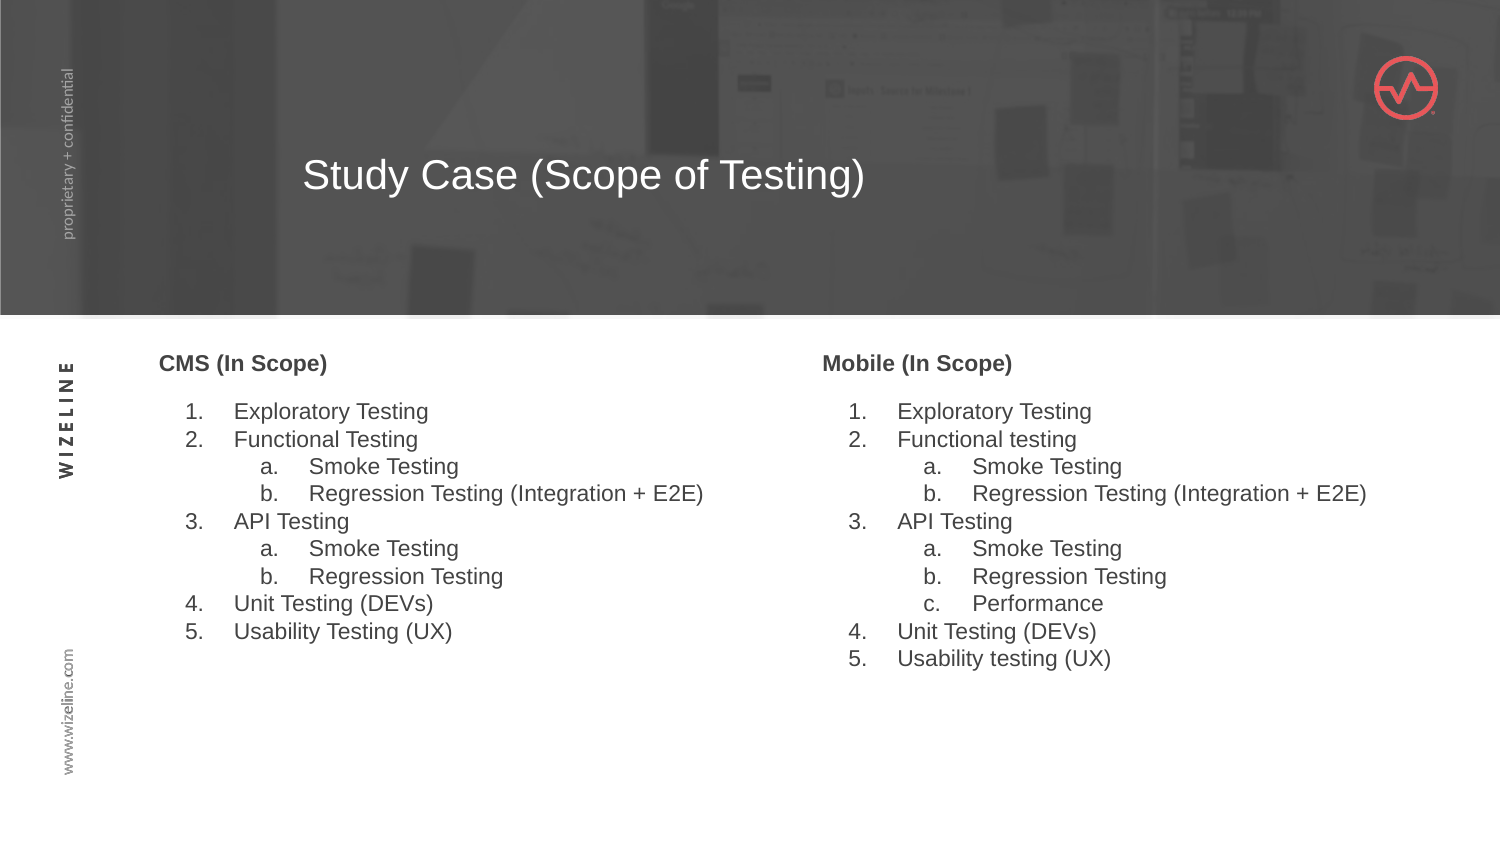

# Study Case (Scope of Testing)
CMS (In Scope)
Exploratory Testing
Functional Testing
Smoke Testing
Regression Testing (Integration + E2E)
API Testing
Smoke Testing
Regression Testing
Unit Testing (DEVs)
Usability Testing (UX)

Mobile (In Scope)
Exploratory Testing
Functional testing
Smoke Testing
Regression Testing (Integration + E2E)
API Testing
Smoke Testing
Regression Testing
Performance
Unit Testing (DEVs)
Usability testing (UX)